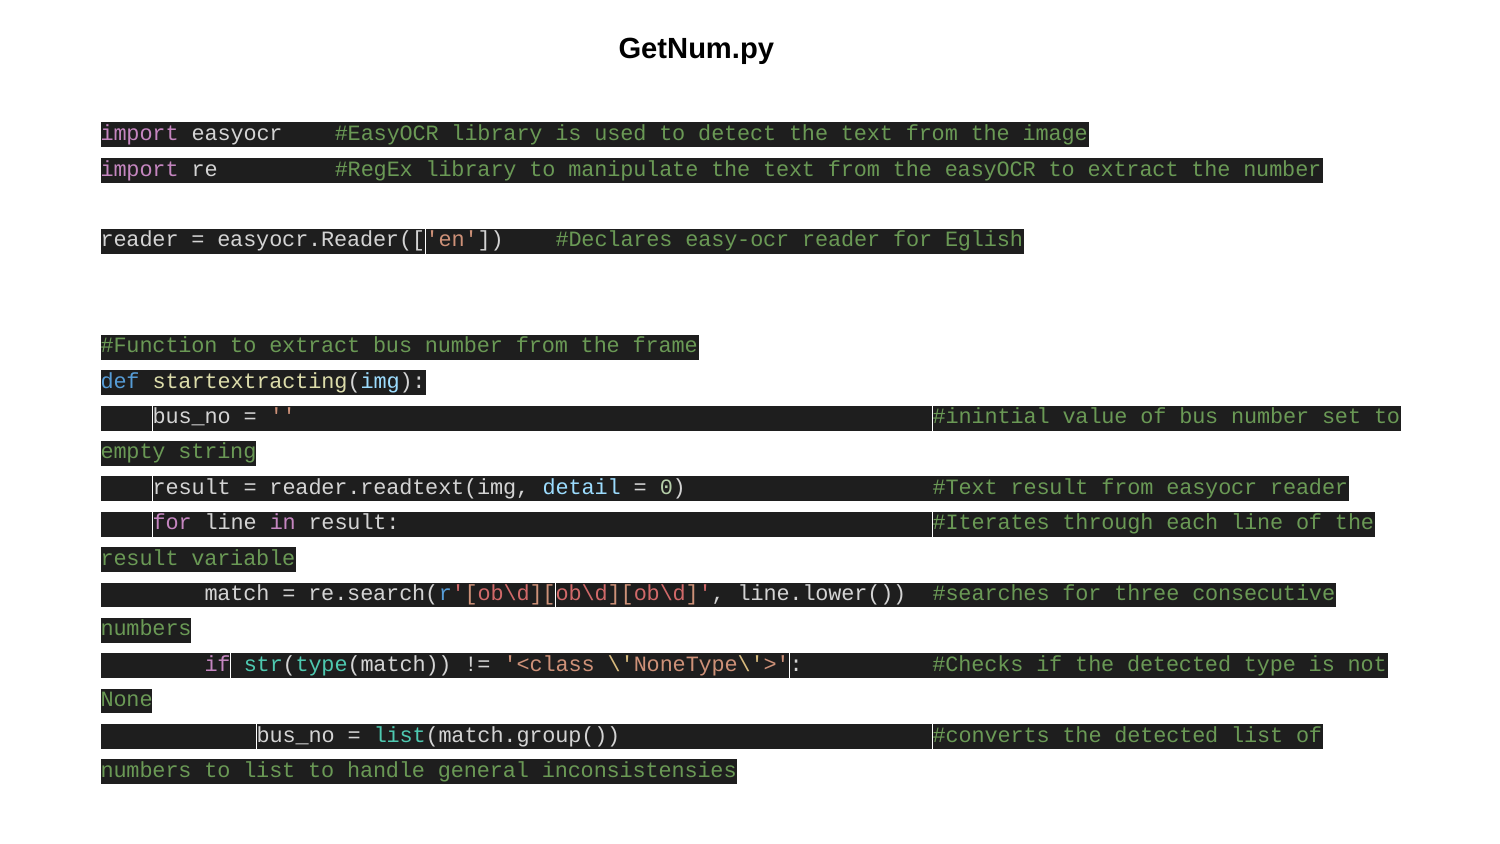

GetNum.py
import easyocr    #EasyOCR library is used to detect the text from the image
import re         #RegEx library to manipulate the text from the easyOCR to extract the number

reader = easyocr.Reader(['en'])    #Declares easy-ocr reader for Eglish

#Function to extract bus number from the frame
def startextracting(img):
    bus_no = ''                                                 #inintial value of bus number set to empty string
    result = reader.readtext(img, detail = 0)                   #Text result from easyocr reader
    for line in result:                                         #Iterates through each line of the result variable
        match = re.search(r'[ob\d][ob\d][ob\d]', line.lower())  #searches for three consecutive numbers
        if str(type(match)) != '<class \'NoneType\'>':          #Checks if the detected type is not None
            bus_no = list(match.group())                        #converts the detected list of numbers to list to handle general inconsistensies